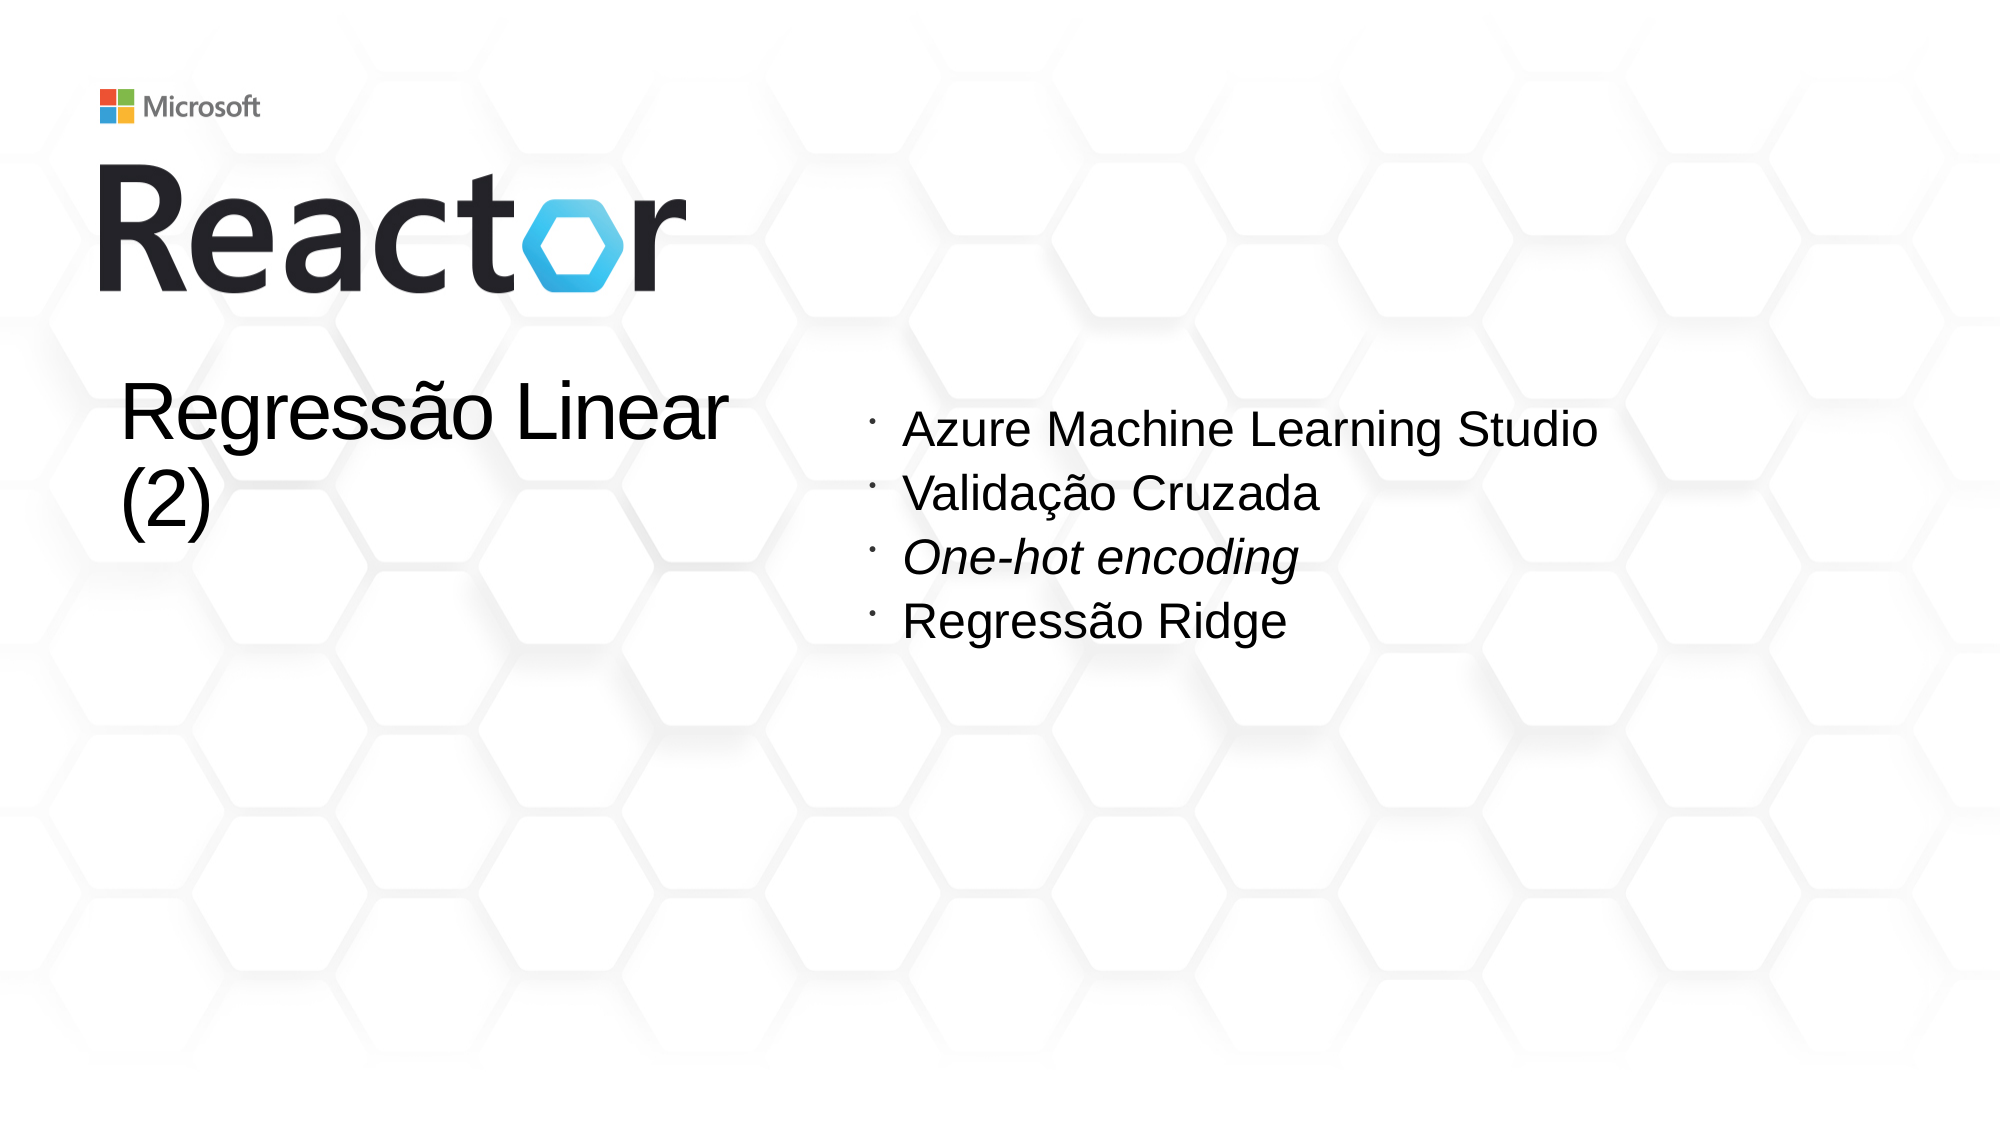

# Regressão Linear (2)
Azure Machine Learning Studio
Validação Cruzada
One-hot encoding
Regressão Ridge